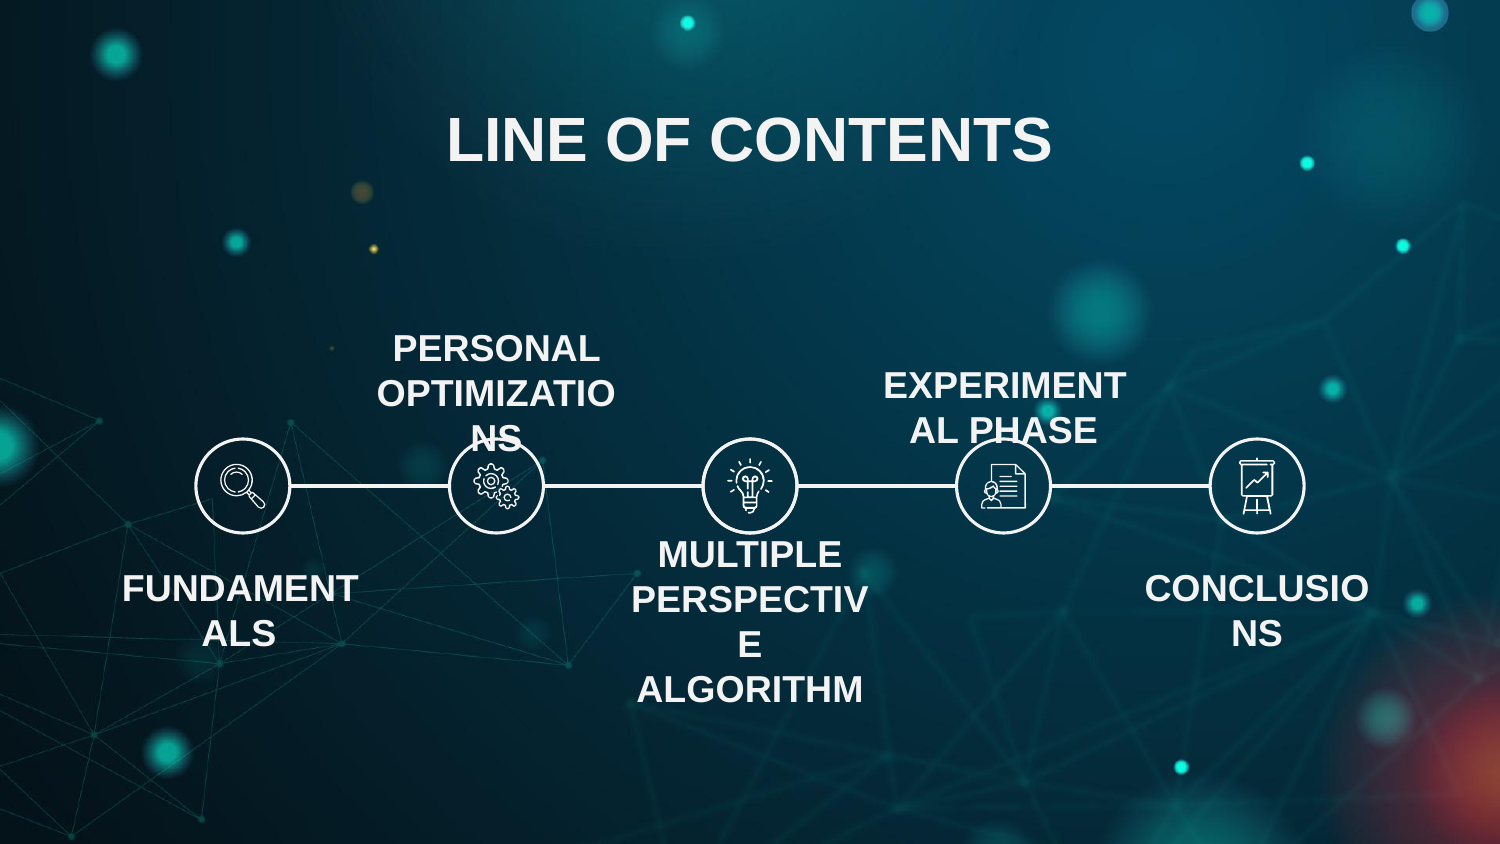

# LINE OF CONTENTS
PERSONAL OPTIMIZATIONS
EXPERIMENTAL PHASE

CONCLUSIONS
FUNDAMENTALS
MULTIPLE PERSPECTIVE ALGORITHM